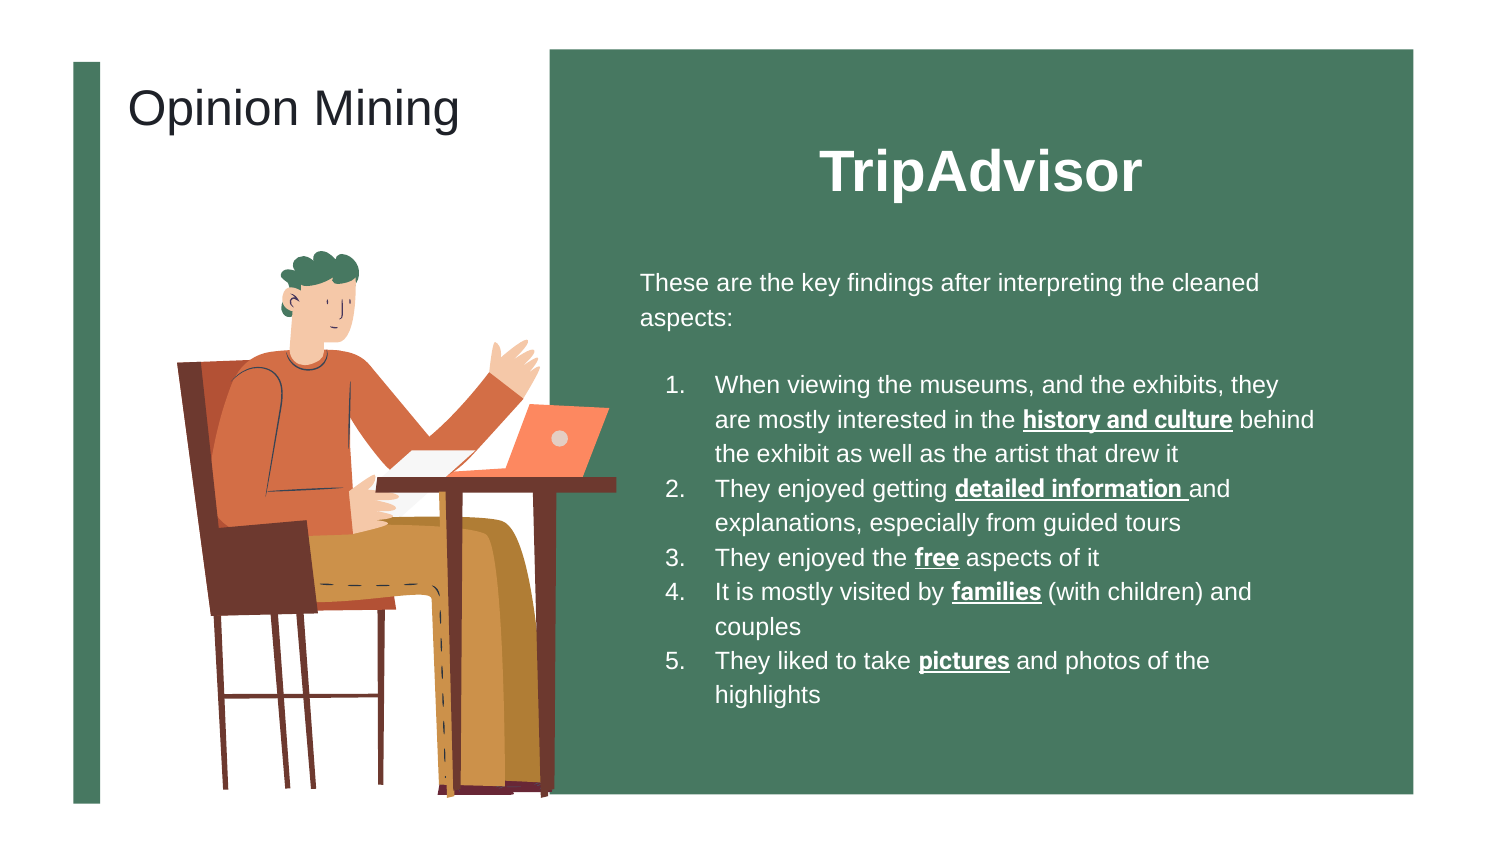

Opinion Mining

TripAdvisor
These are the key findings after interpreting the cleaned aspects:
When viewing the museums, and the exhibits, they are mostly interested in the history and culture behind the exhibit as well as the artist that drew it
They enjoyed getting detailed information and explanations, especially from guided tours
They enjoyed the free aspects of it
It is mostly visited by families (with children) and couples
They liked to take pictures and photos of the highlights